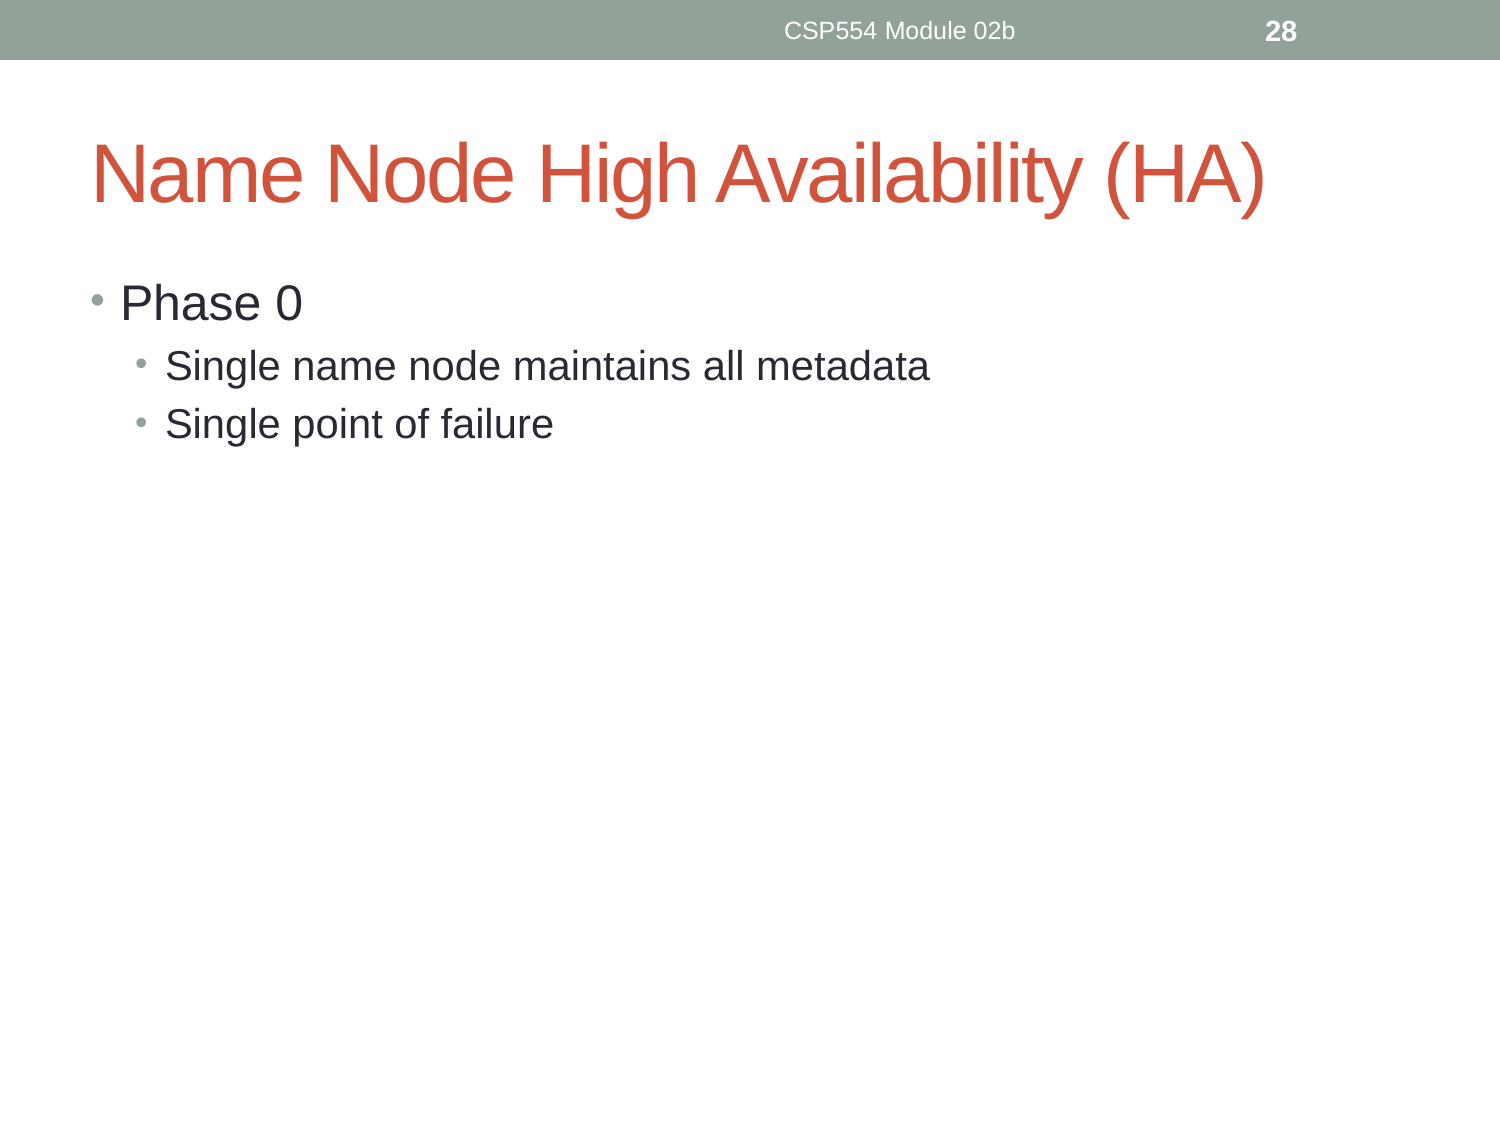

CSP554 Module 02b
28
# Name Node High Availability (HA)
Phase 0
Single name node maintains all metadata
Single point of failure